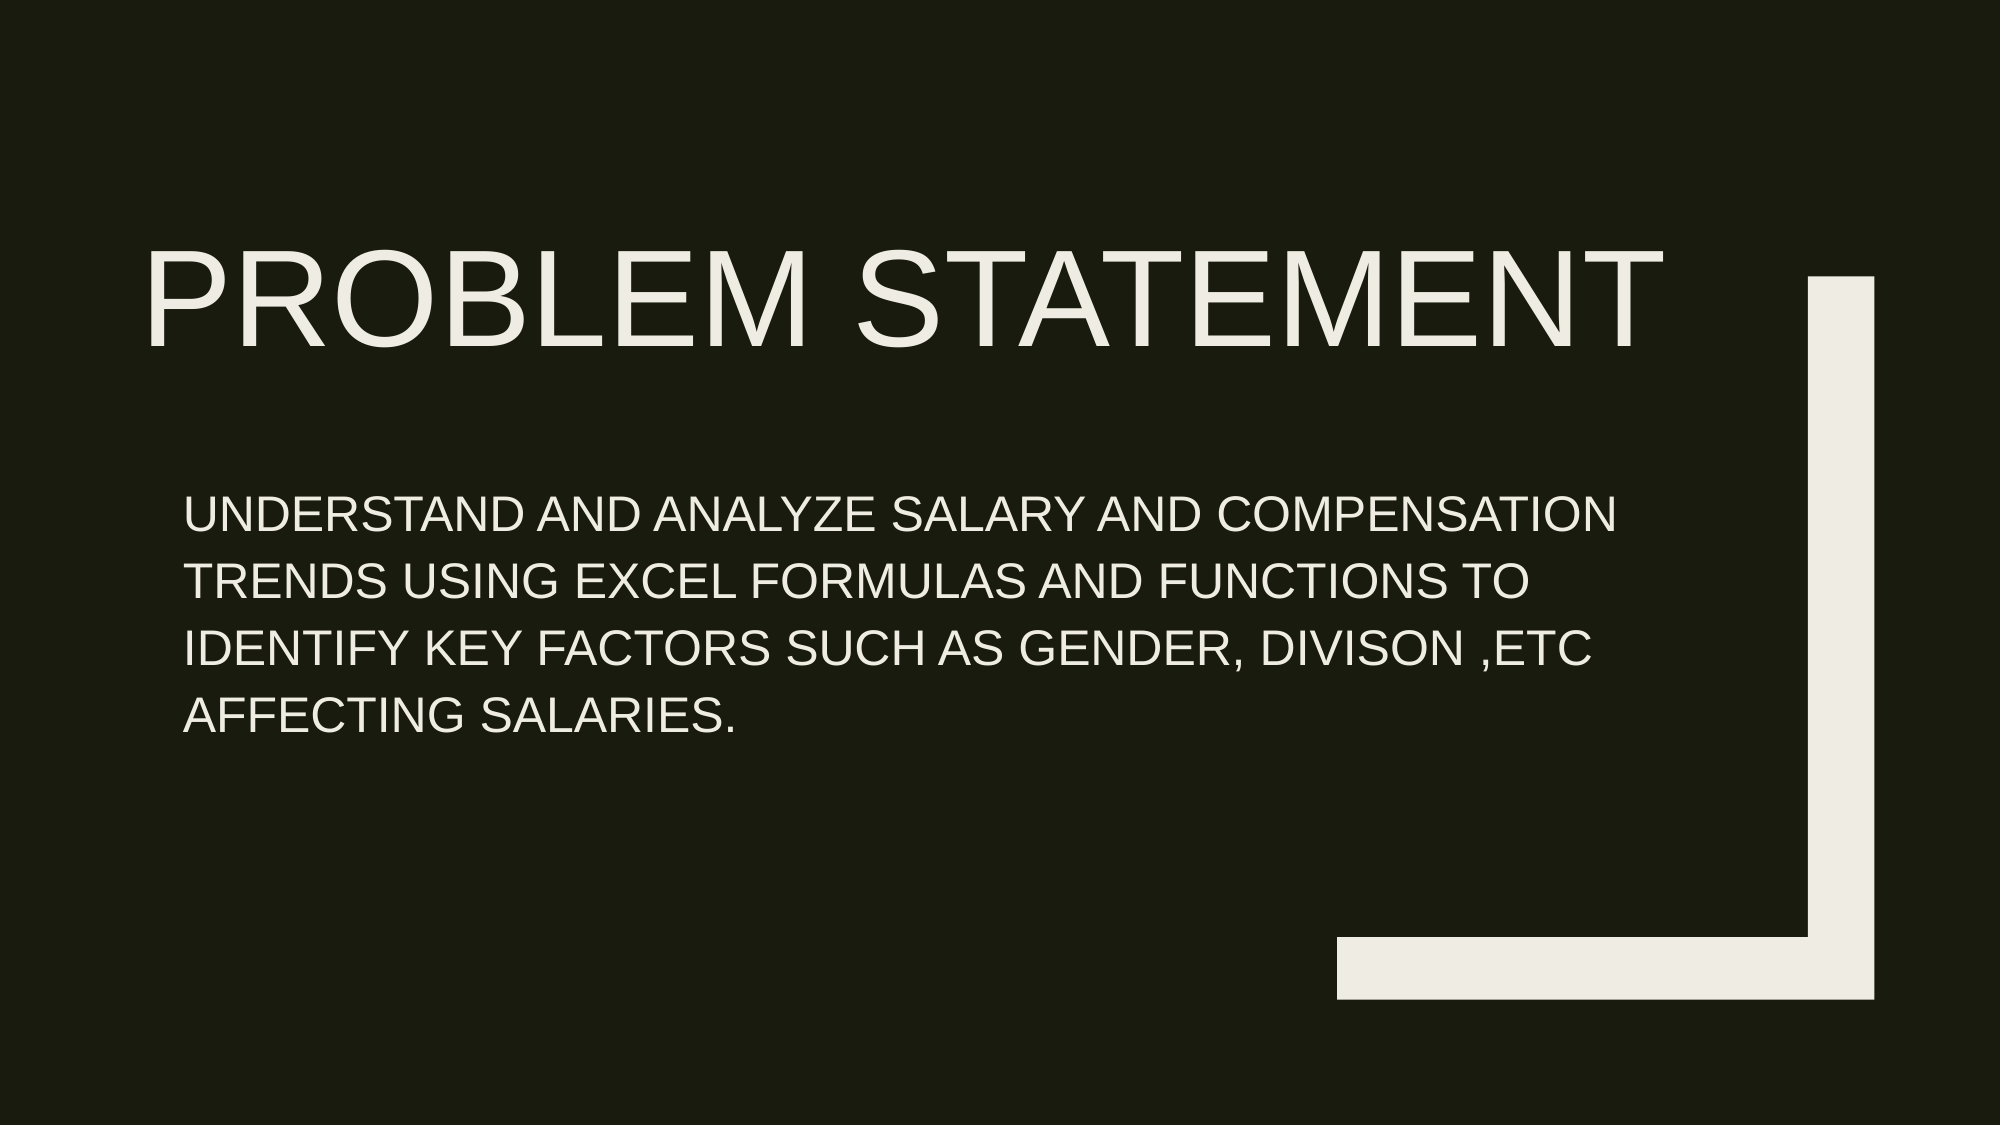

# PROBLEM STATEMENT
UNDERSTAND AND ANALYZE SALARY AND COMPENSATION TRENDS USING EXCEL FORMULAS AND FUNCTIONS TO IDENTIFY KEY FACTORS SUCH AS GENDER, DIVISON ,ETC  AFFECTING SALARIES.